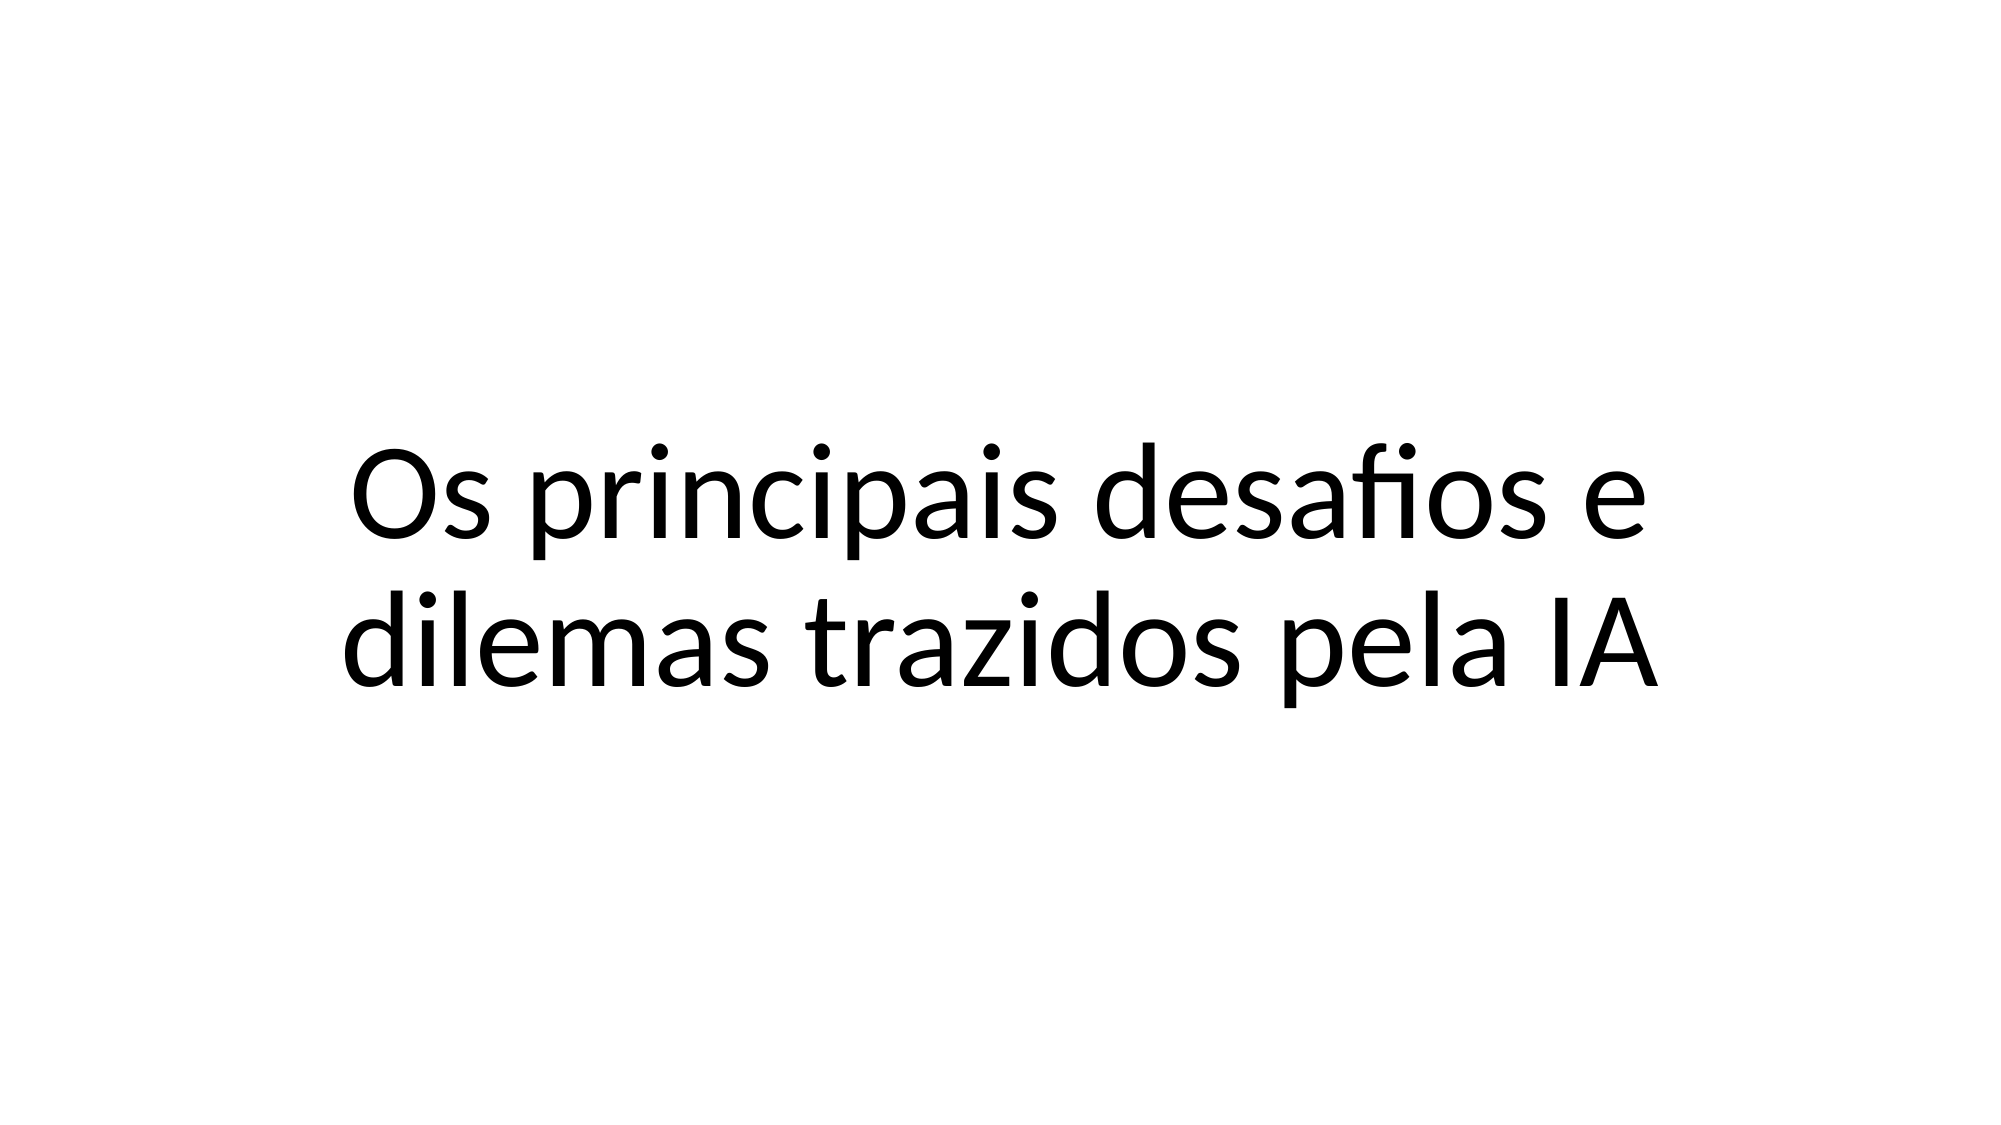

Os principais desafios e dilemas trazidos pela IA